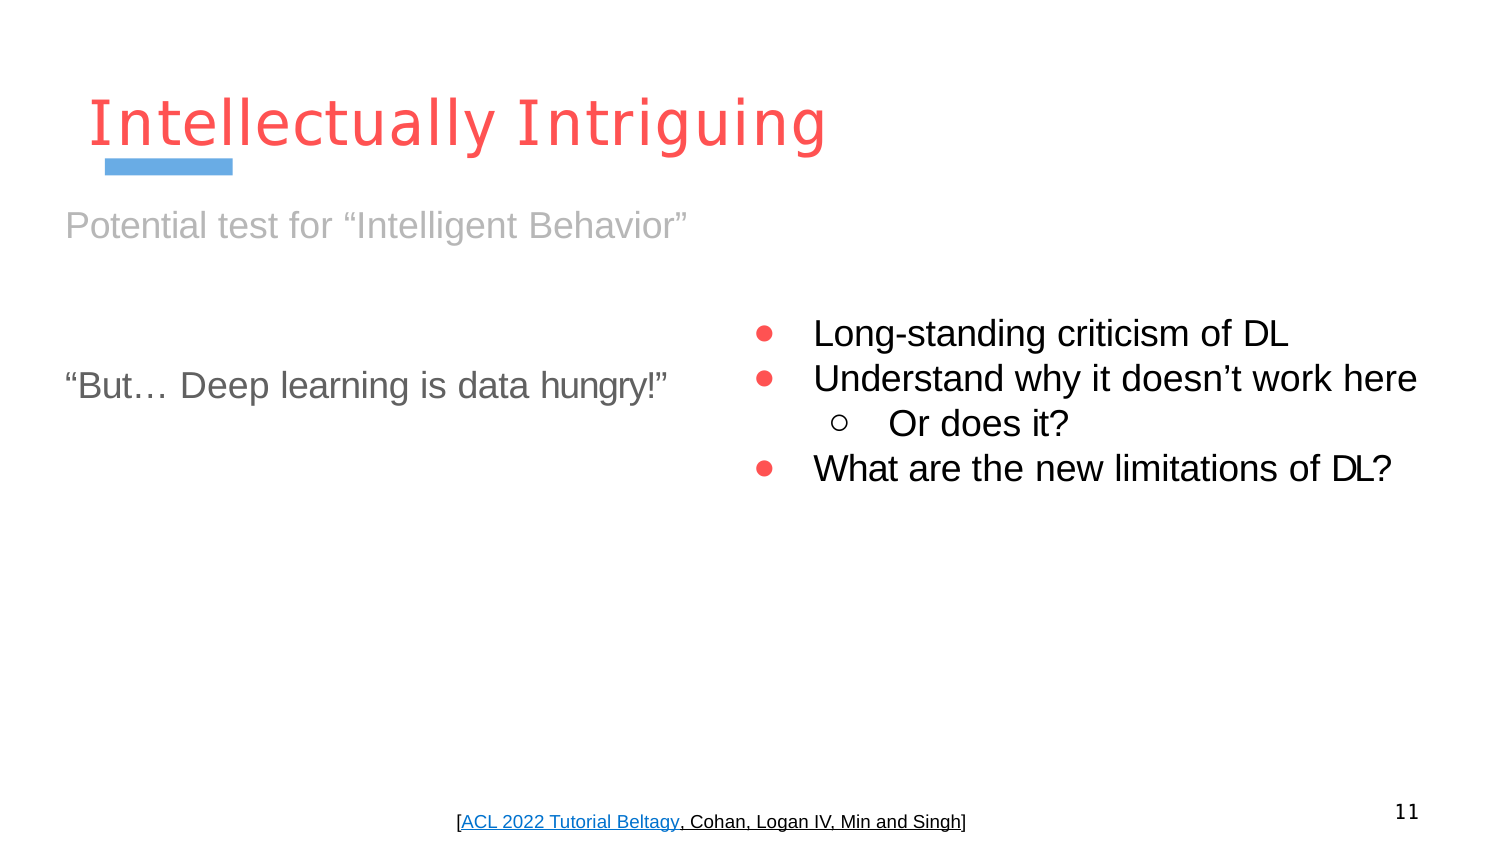

# Intellectually Intriguing
Potential test for “Intelligent Behavior”

“But… Deep learning is data hungry!”

Long-standing criticism of DL
Understand why it doesn’t work here
Or does it?
What are the new limitations of DL?
[ACL 2022 Tutorial Beltagy, Cohan, Logan IV, Min and Singh]